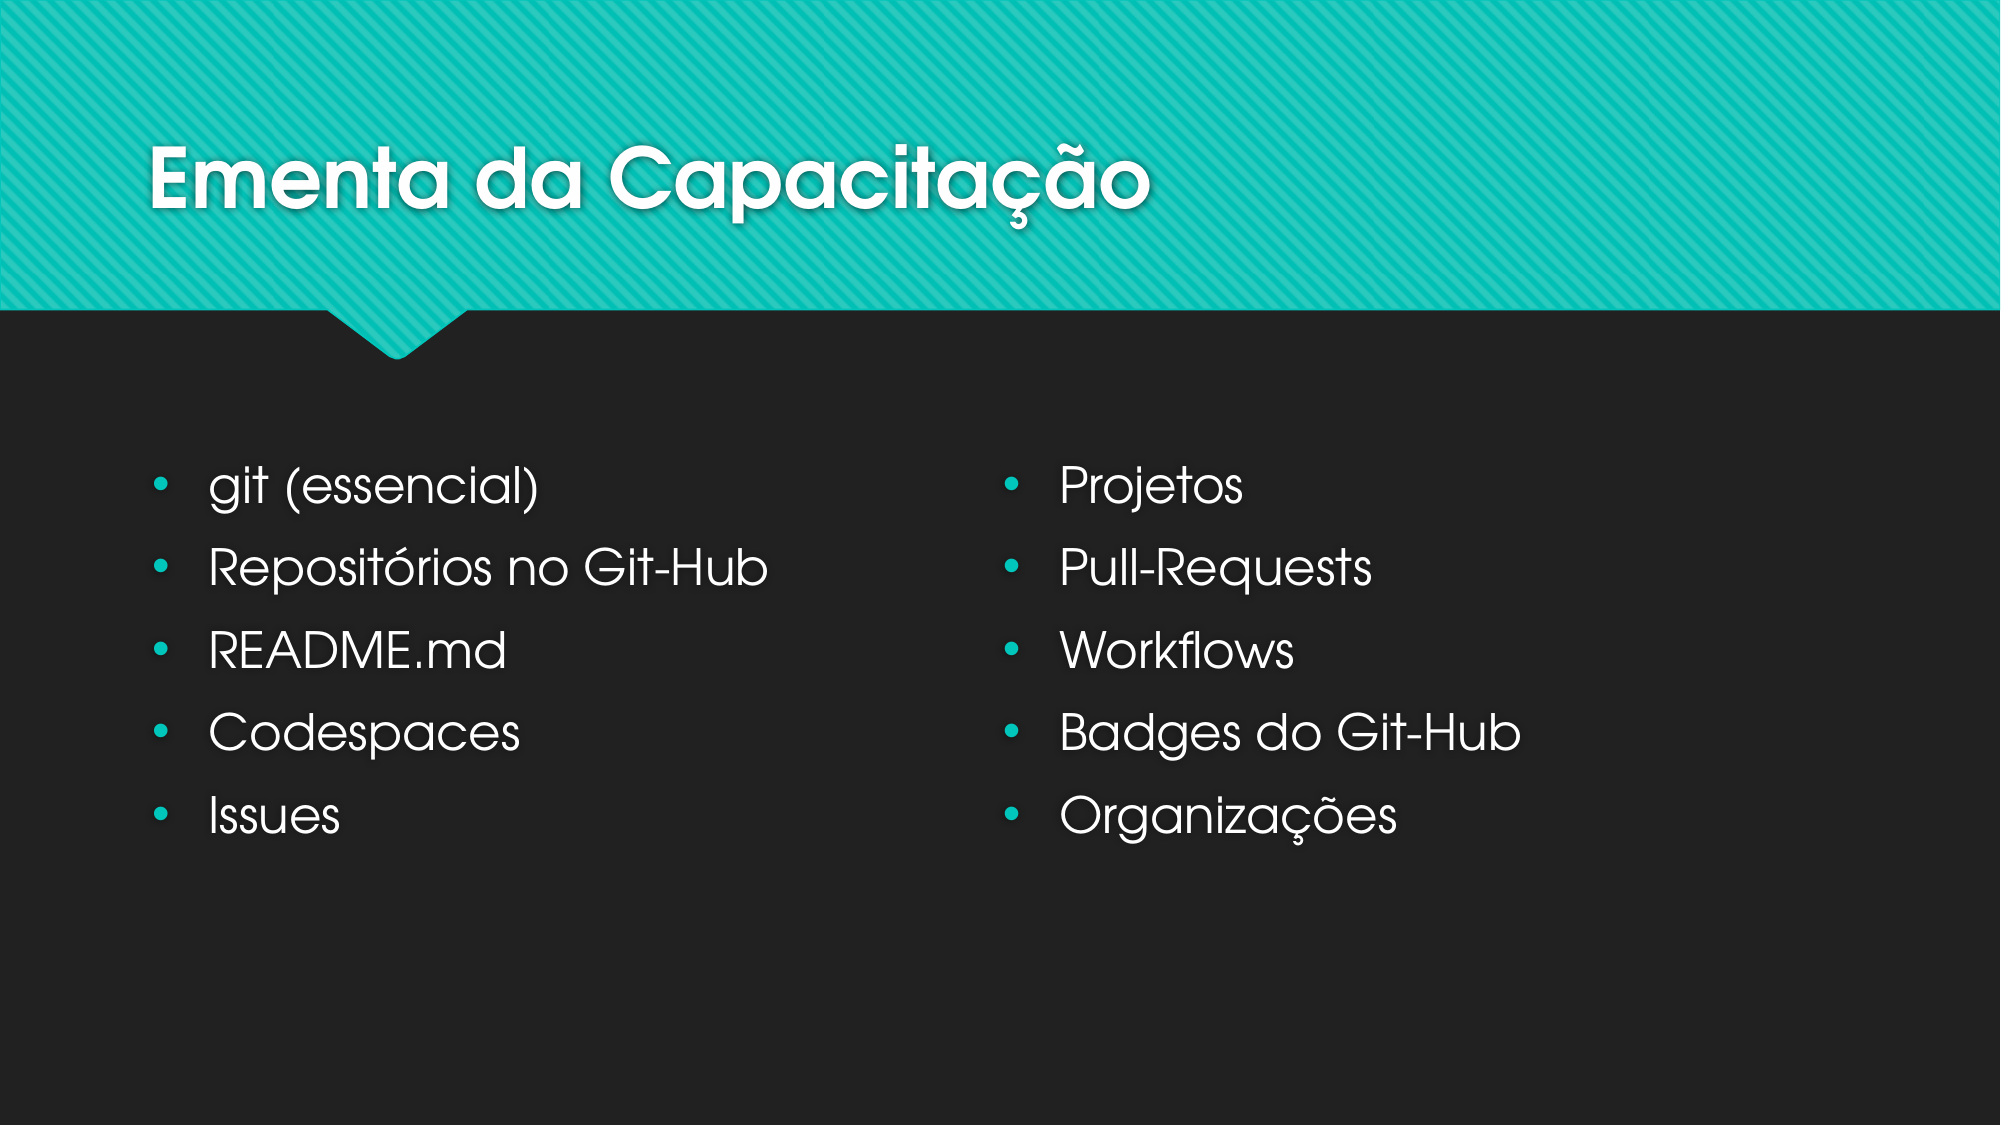

# Ementa da Capacitação
git (essencial)
Repositórios no Git-Hub
README.md
Codespaces
Issues
Projetos
Pull-Requests
Workflows
Badges do Git-Hub
Organizações